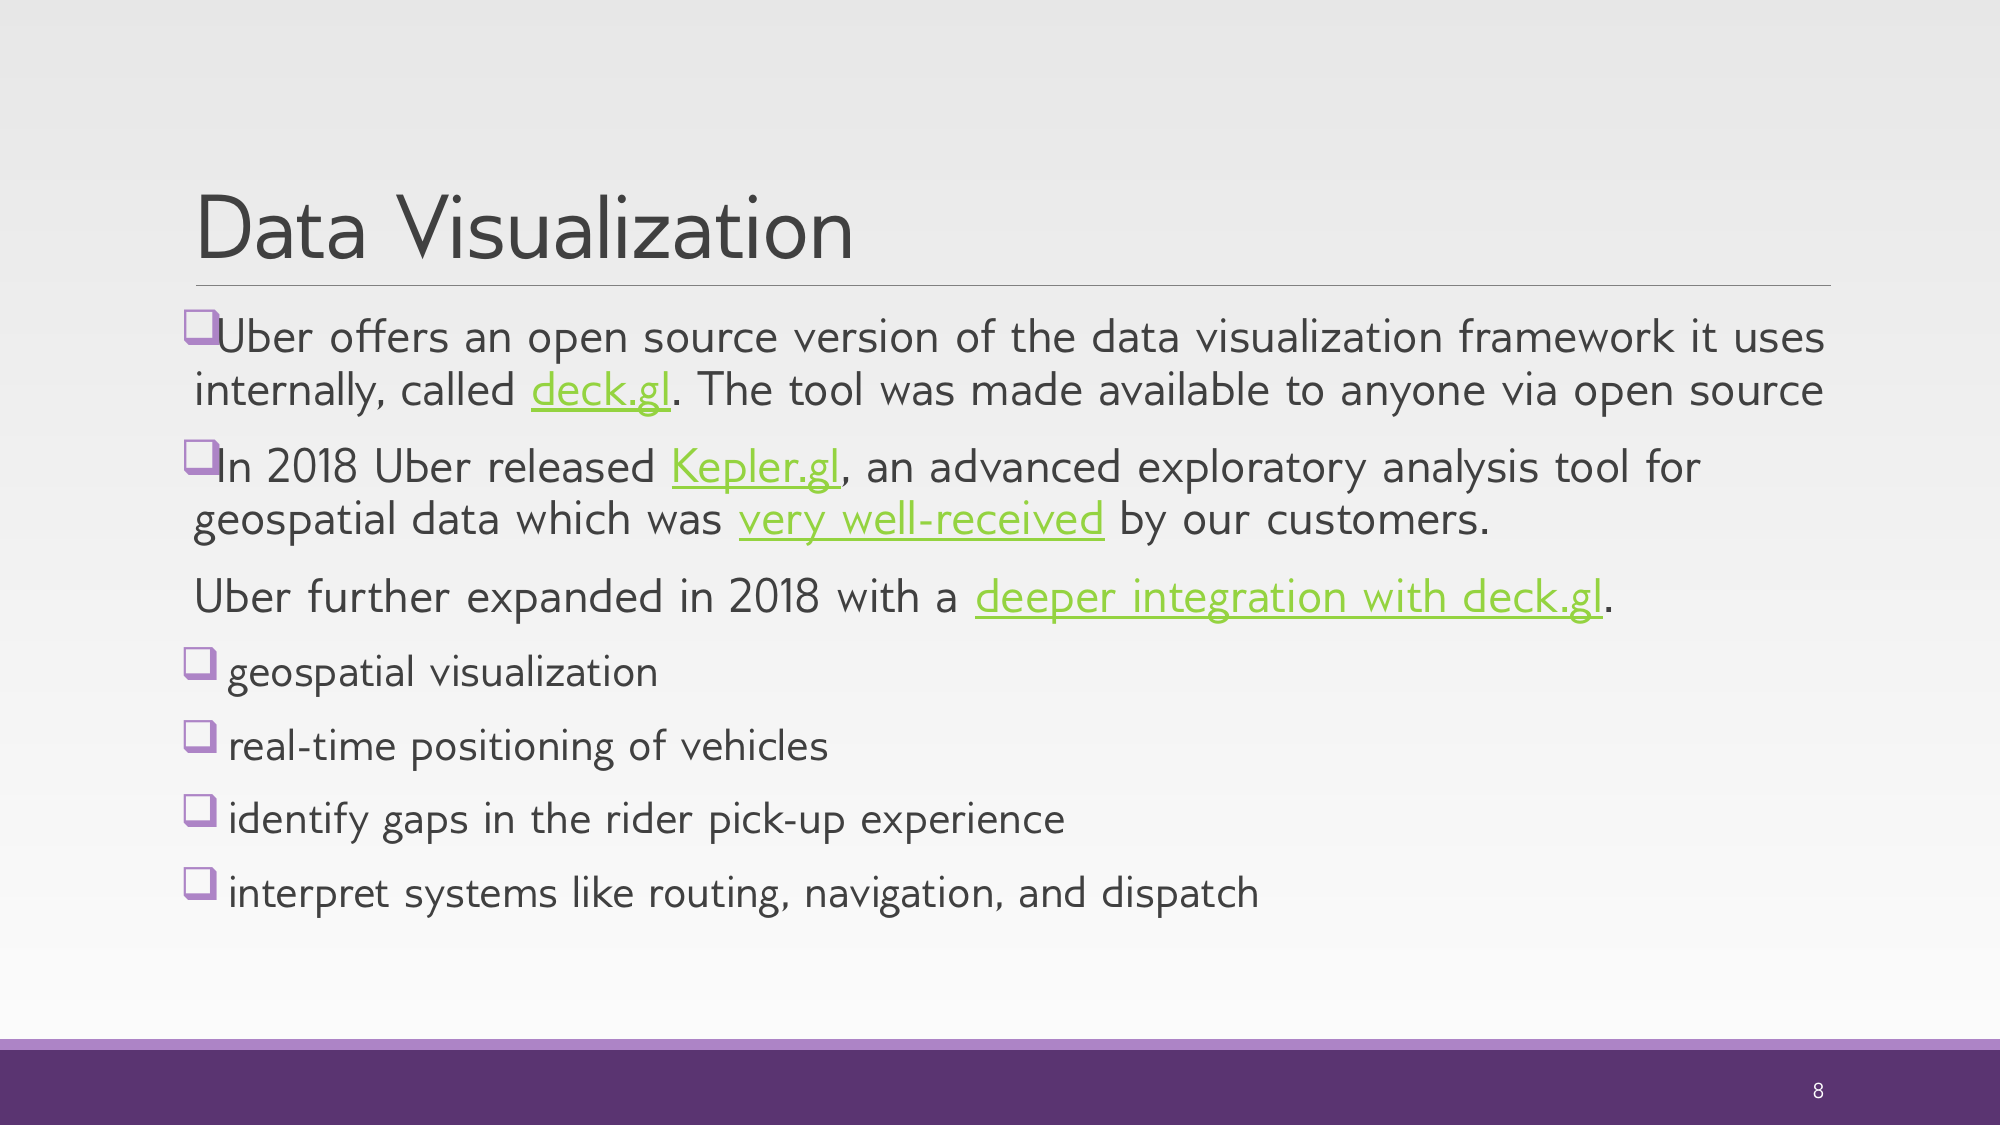

# Data Visualization
Uber offers an open source version of the data visualization framework it uses internally, called deck.gl. The tool was made available to anyone via open source
In 2018 Uber released Kepler.gl, an advanced exploratory analysis tool for geospatial data which was very well-received by our customers.
Uber further expanded in 2018 with a deeper integration with deck.gl.
 geospatial visualization
 real-time positioning of vehicles
 identify gaps in the rider pick-up experience
 interpret systems like routing, navigation, and dispatch
8